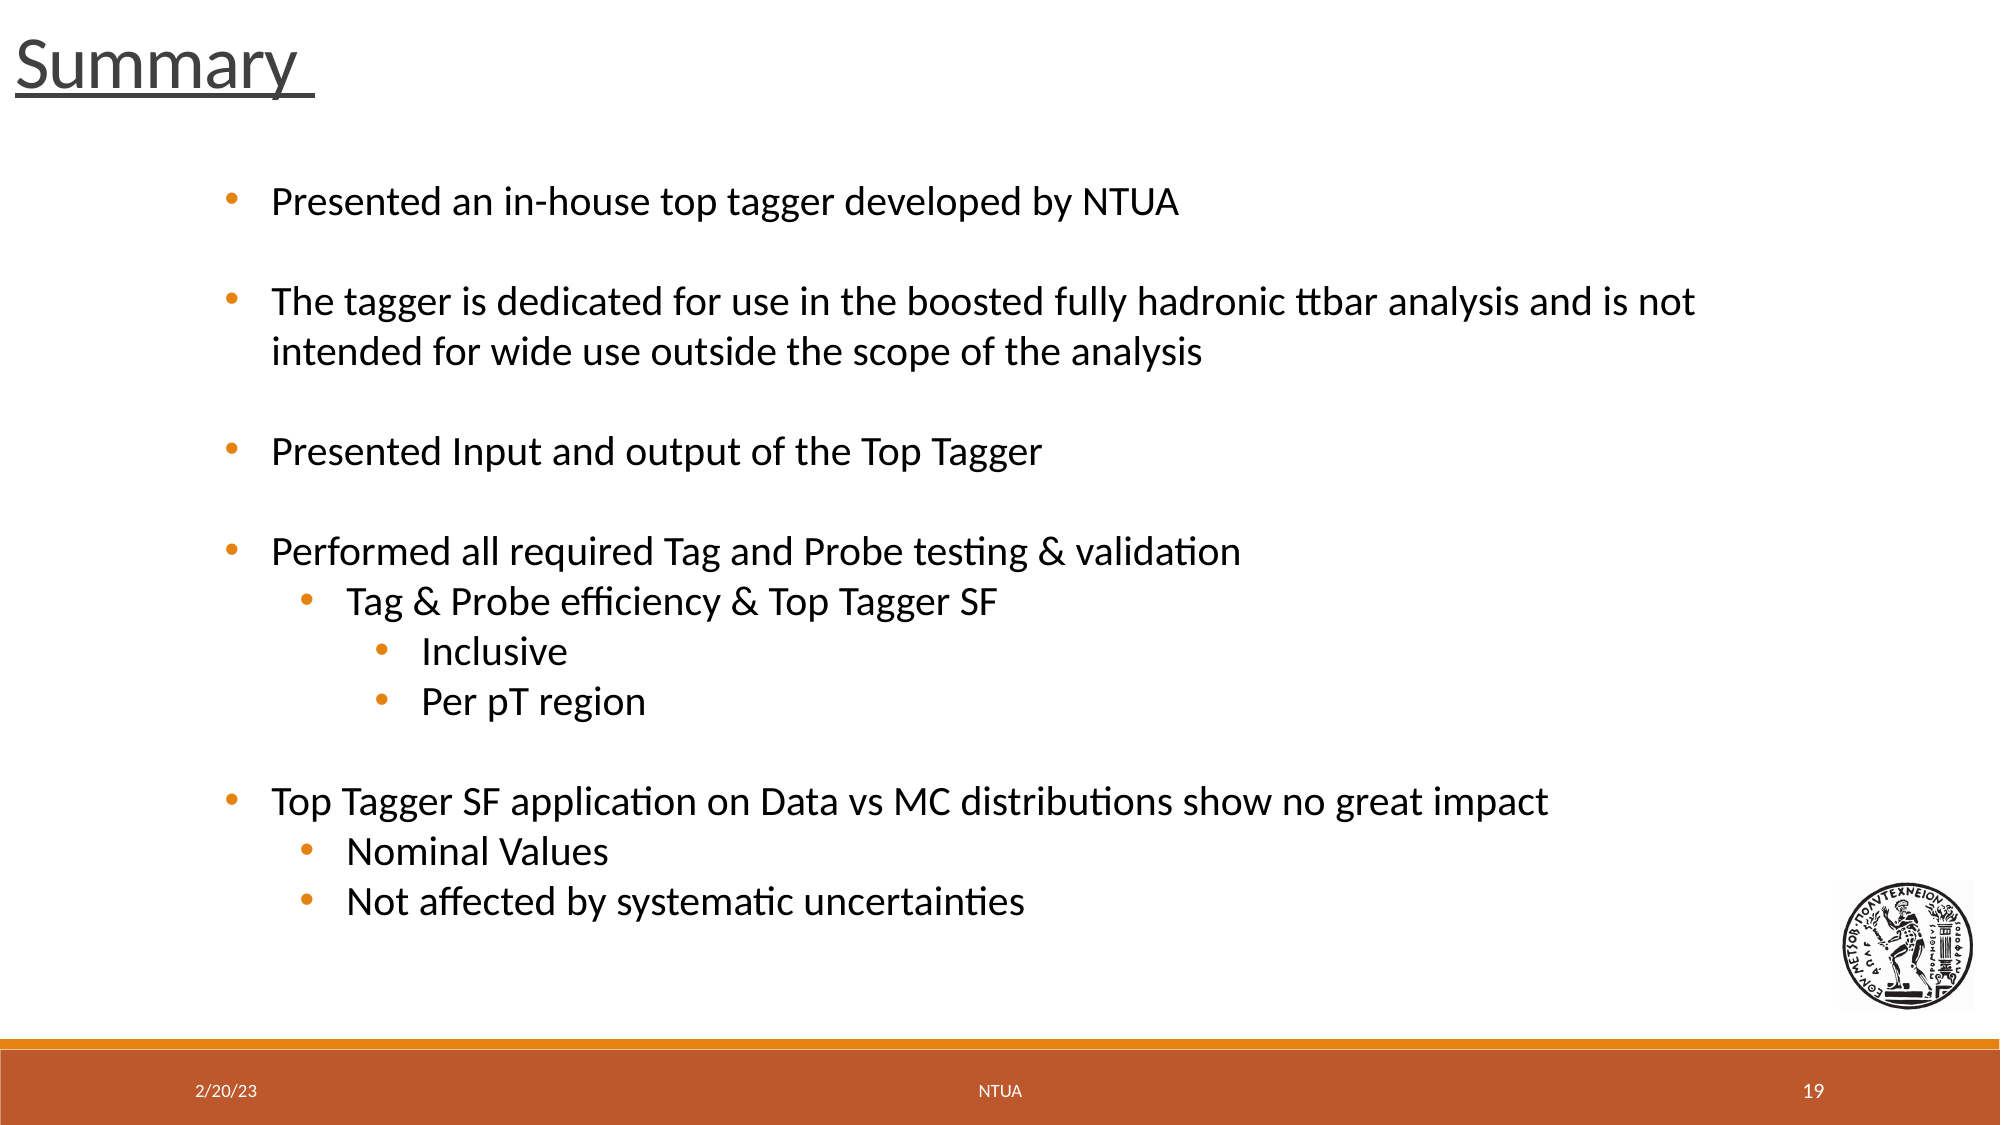

Summary
Presented an in-house top tagger developed by NTUA

The tagger is dedicated for use in the boosted fully hadronic ttbar analysis and is not intended for wide use outside the scope of the analysis

Presented Input and output of the Top Tagger

Performed all required Tag and Probe testing & validation
Tag & Probe efficiency & Top Tagger SF
Inclusive
Per pT region

Top Tagger SF application on Data vs MC distributions show no great impact
Nominal Values
Not affected by systematic uncertainties
2/20/23
NTUA
19